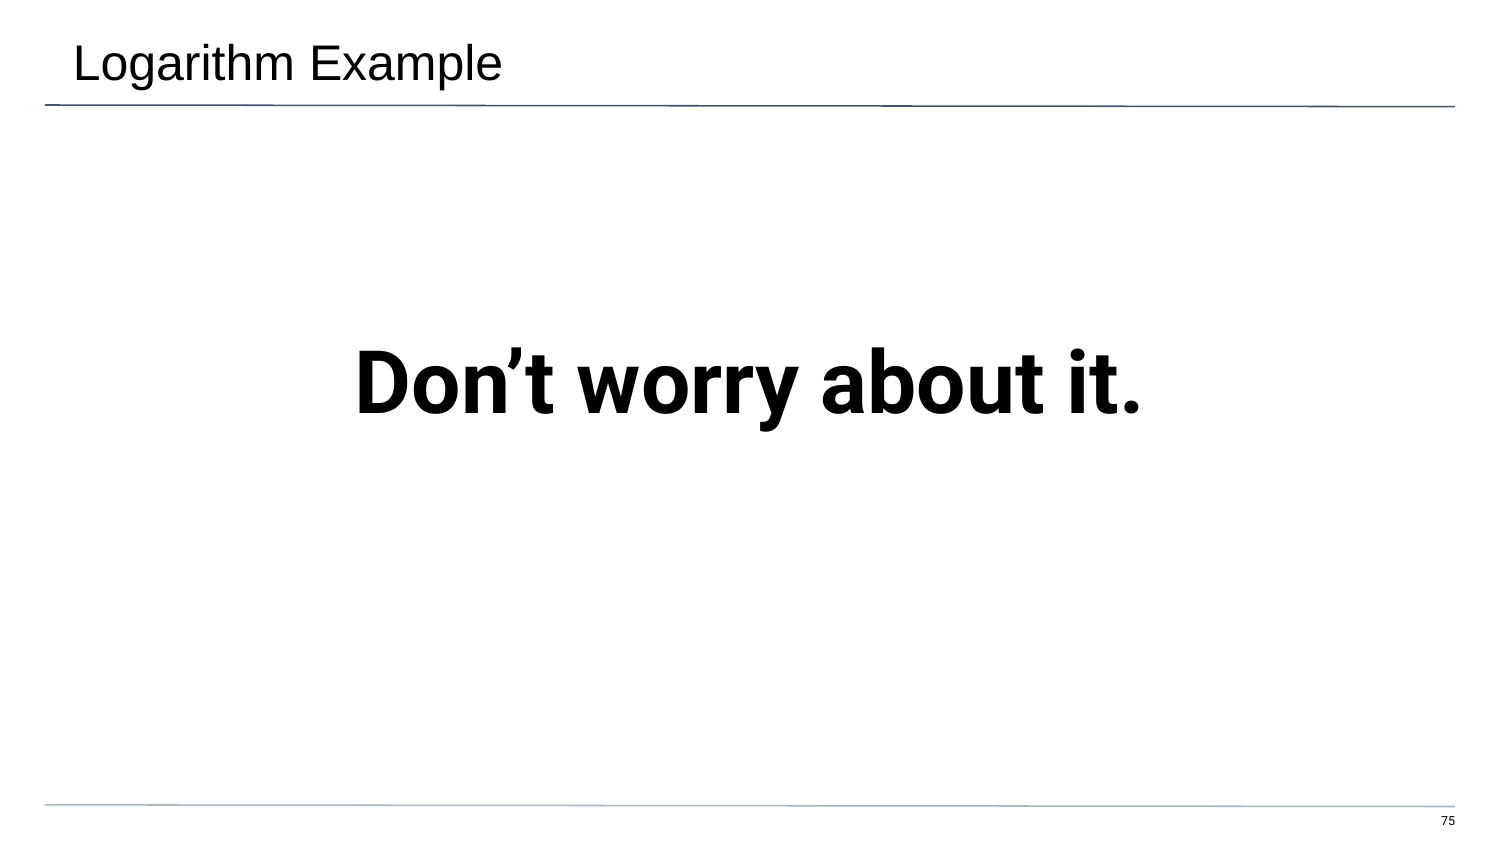

# Logarithm Example

Don’t worry about it.